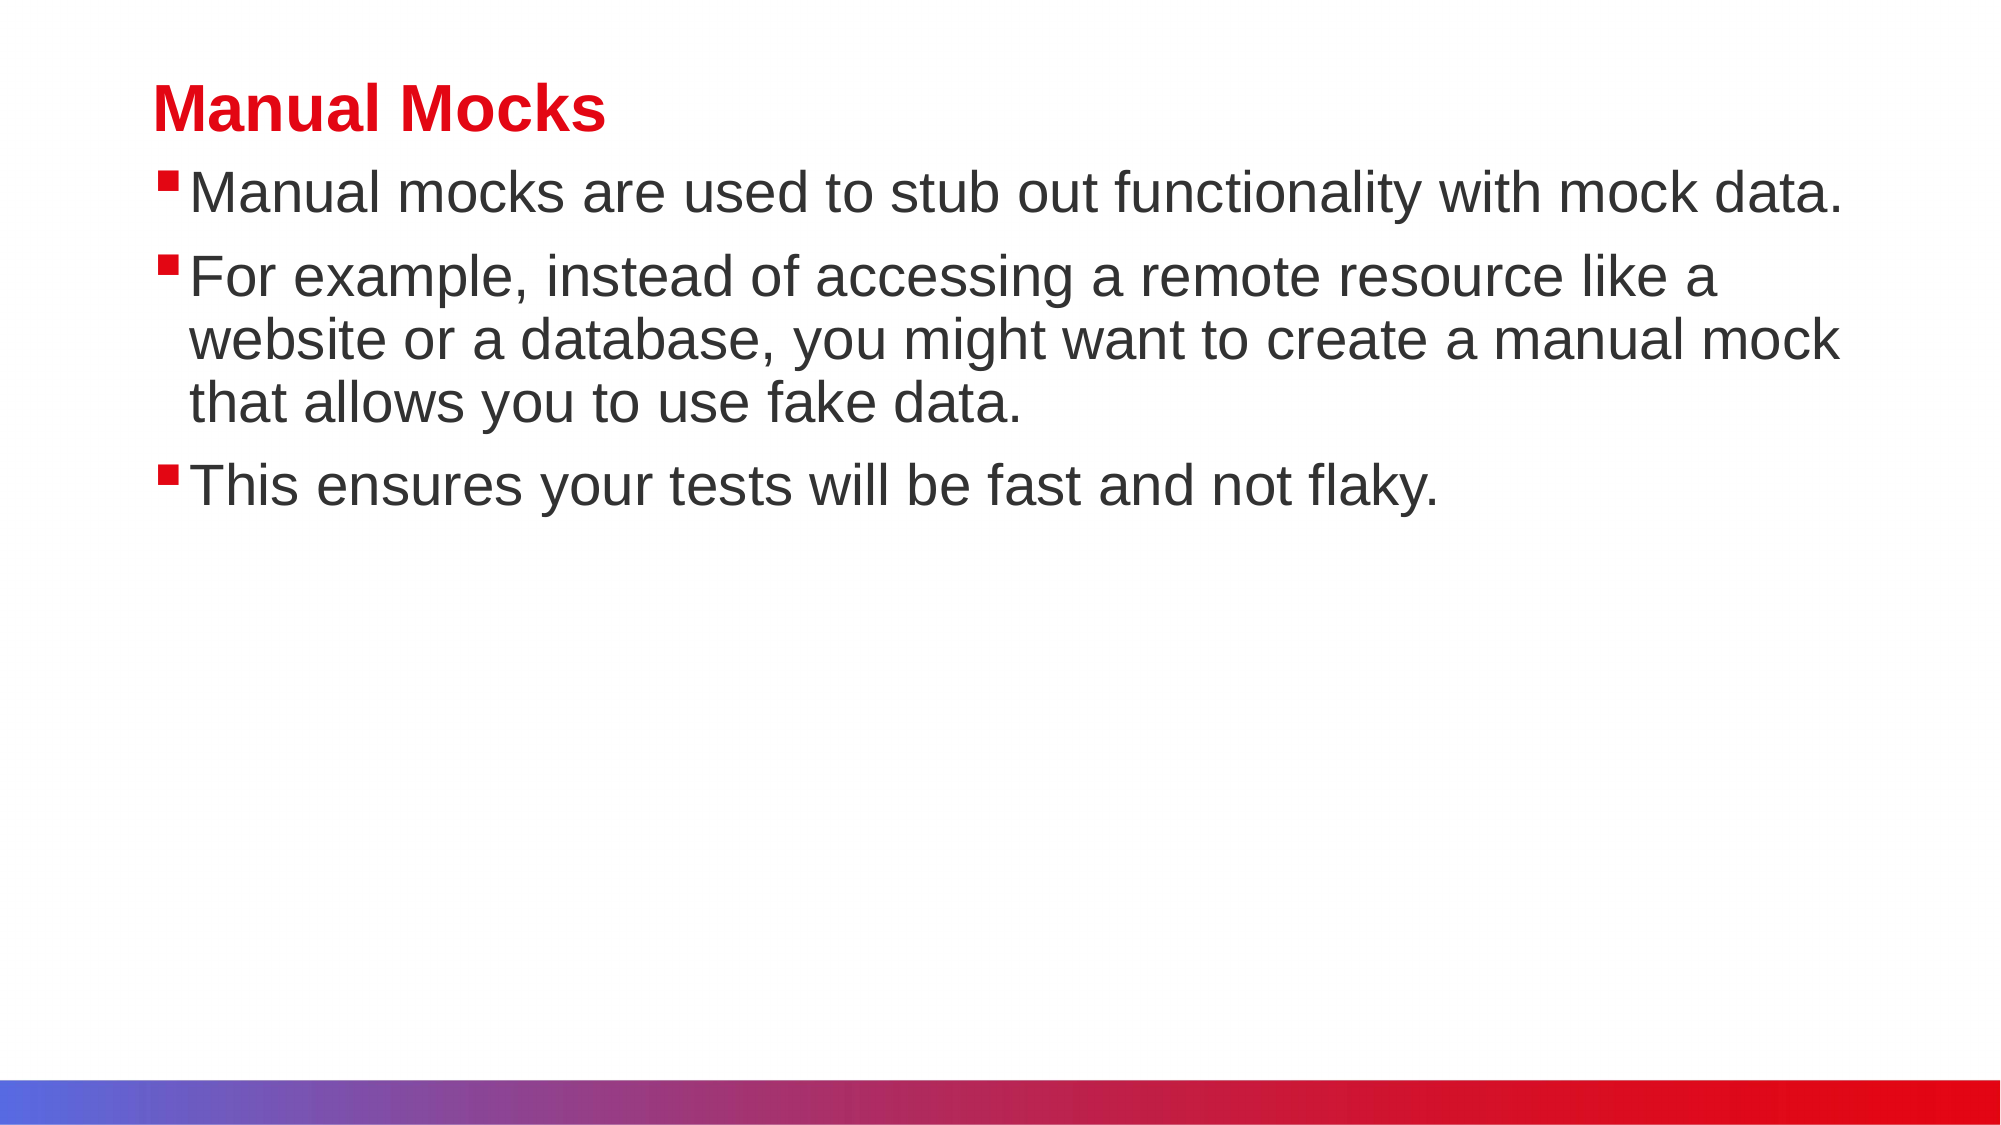

# Manual Mocks
Manual mocks are used to stub out functionality with mock data.
For example, instead of accessing a remote resource like a website or a database, you might want to create a manual mock that allows you to use fake data.
This ensures your tests will be fast and not flaky.